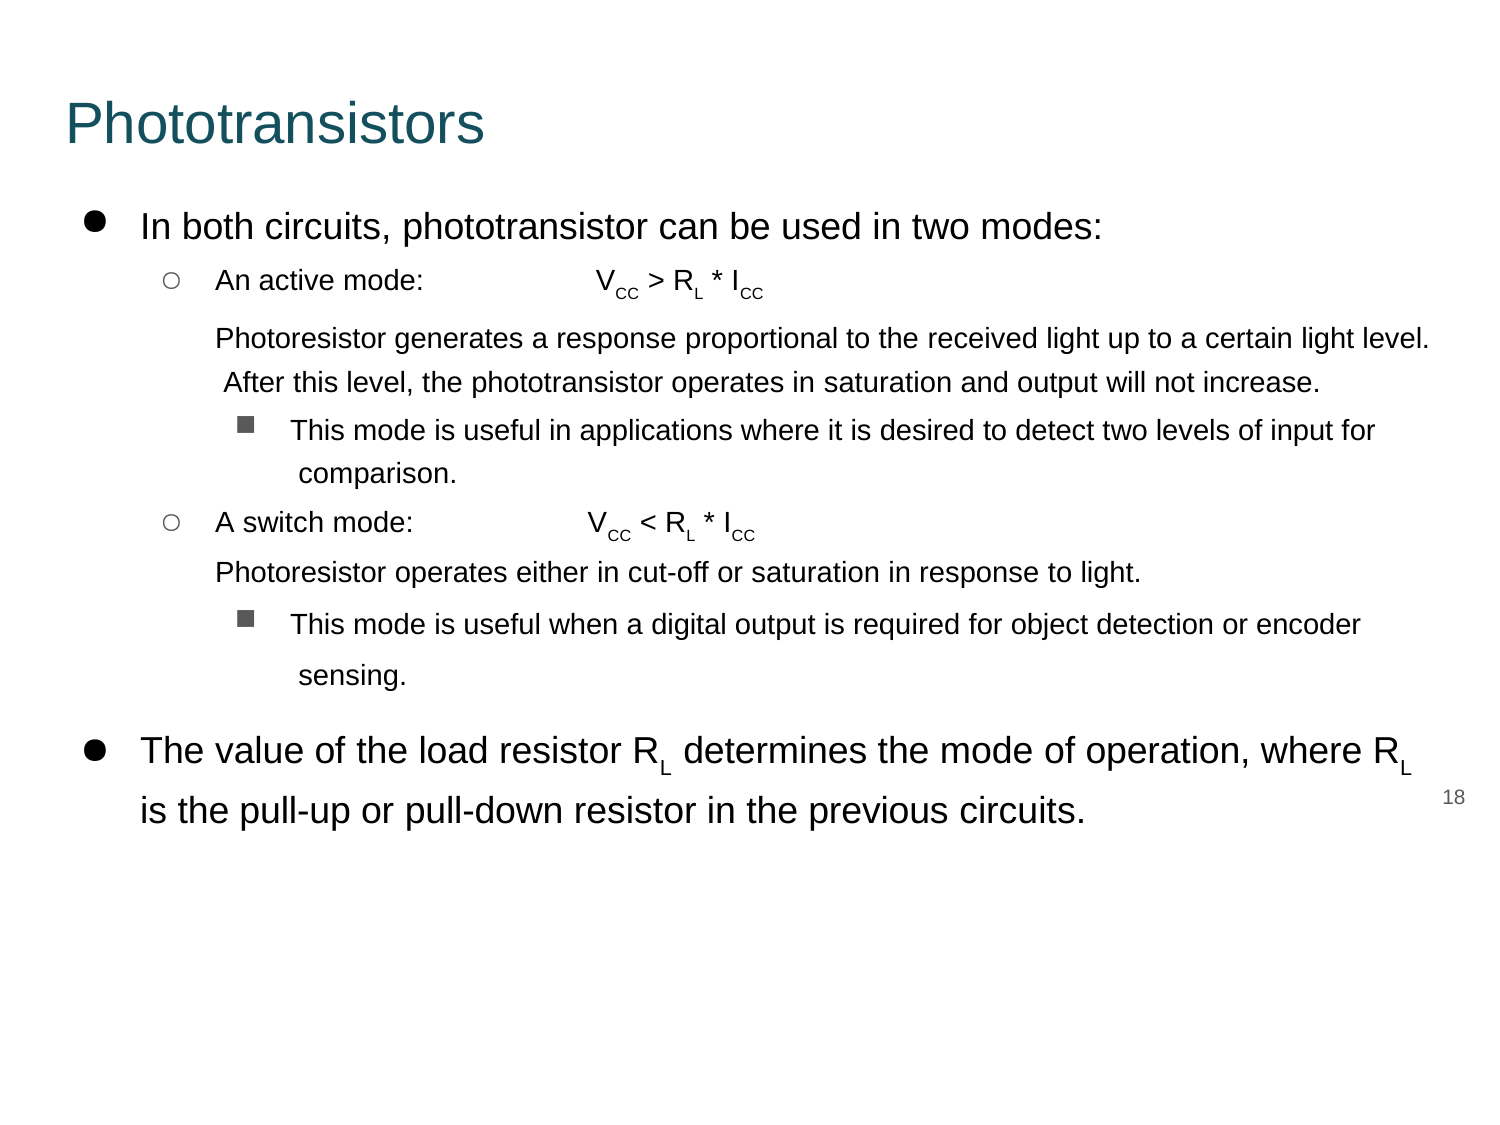

# Phototransistors
In both circuits, phototransistor can be used in two modes:
An active mode:	VCC > RL * ICC
Photoresistor generates a response proportional to the received light up to a certain light level.  After this level, the phototransistor operates in saturation and output will not increase.
This mode is useful in applications where it is desired to detect two levels of input for  comparison.
A switch mode:	VCC < RL * ICC
Photoresistor operates either in cut-off or saturation in response to light.
This mode is useful when a digital output is required for object detection or encoder  sensing.
The value of the load resistor RL determines the mode of operation, where RL  is the pull-up or pull-down resistor in the previous circuits.
18